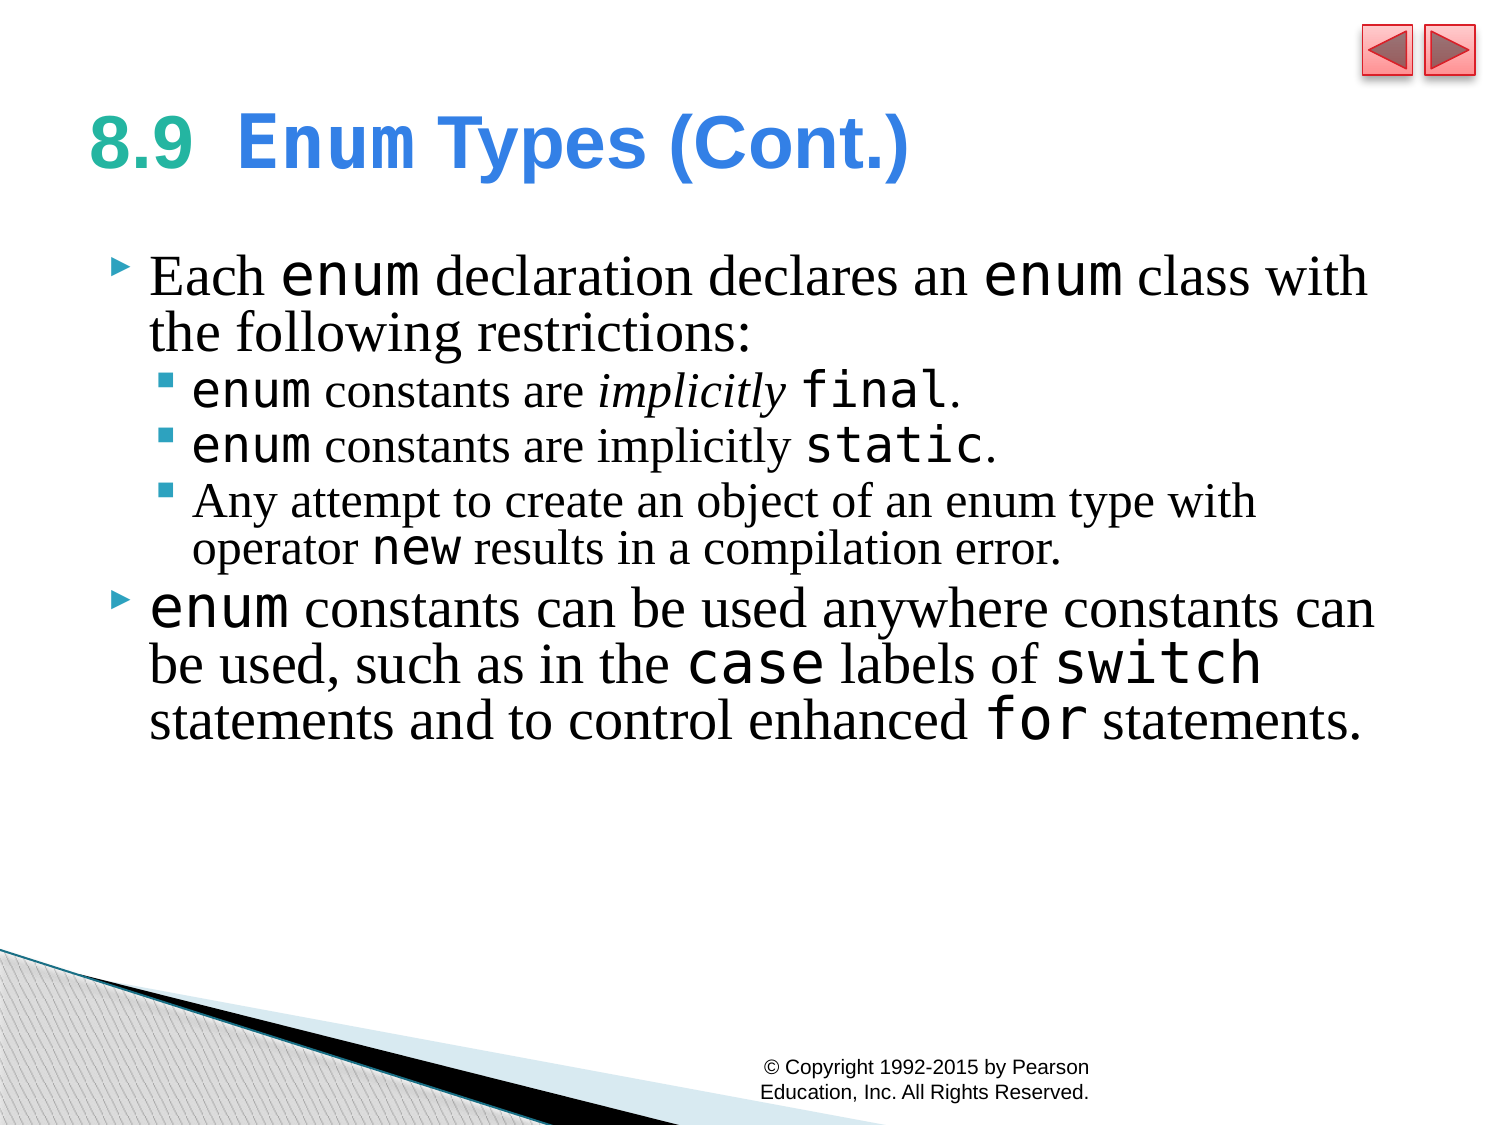

# 8.9  Enum Types (Cont.)
Each enum declaration declares an enum class with the following restrictions:
enum constants are implicitly final.
enum constants are implicitly static.
Any attempt to create an object of an enum type with operator new results in a compilation error.
enum constants can be used anywhere constants can be used, such as in the case labels of switch statements and to control enhanced for statements.
© Copyright 1992-2015 by Pearson Education, Inc. All Rights Reserved.